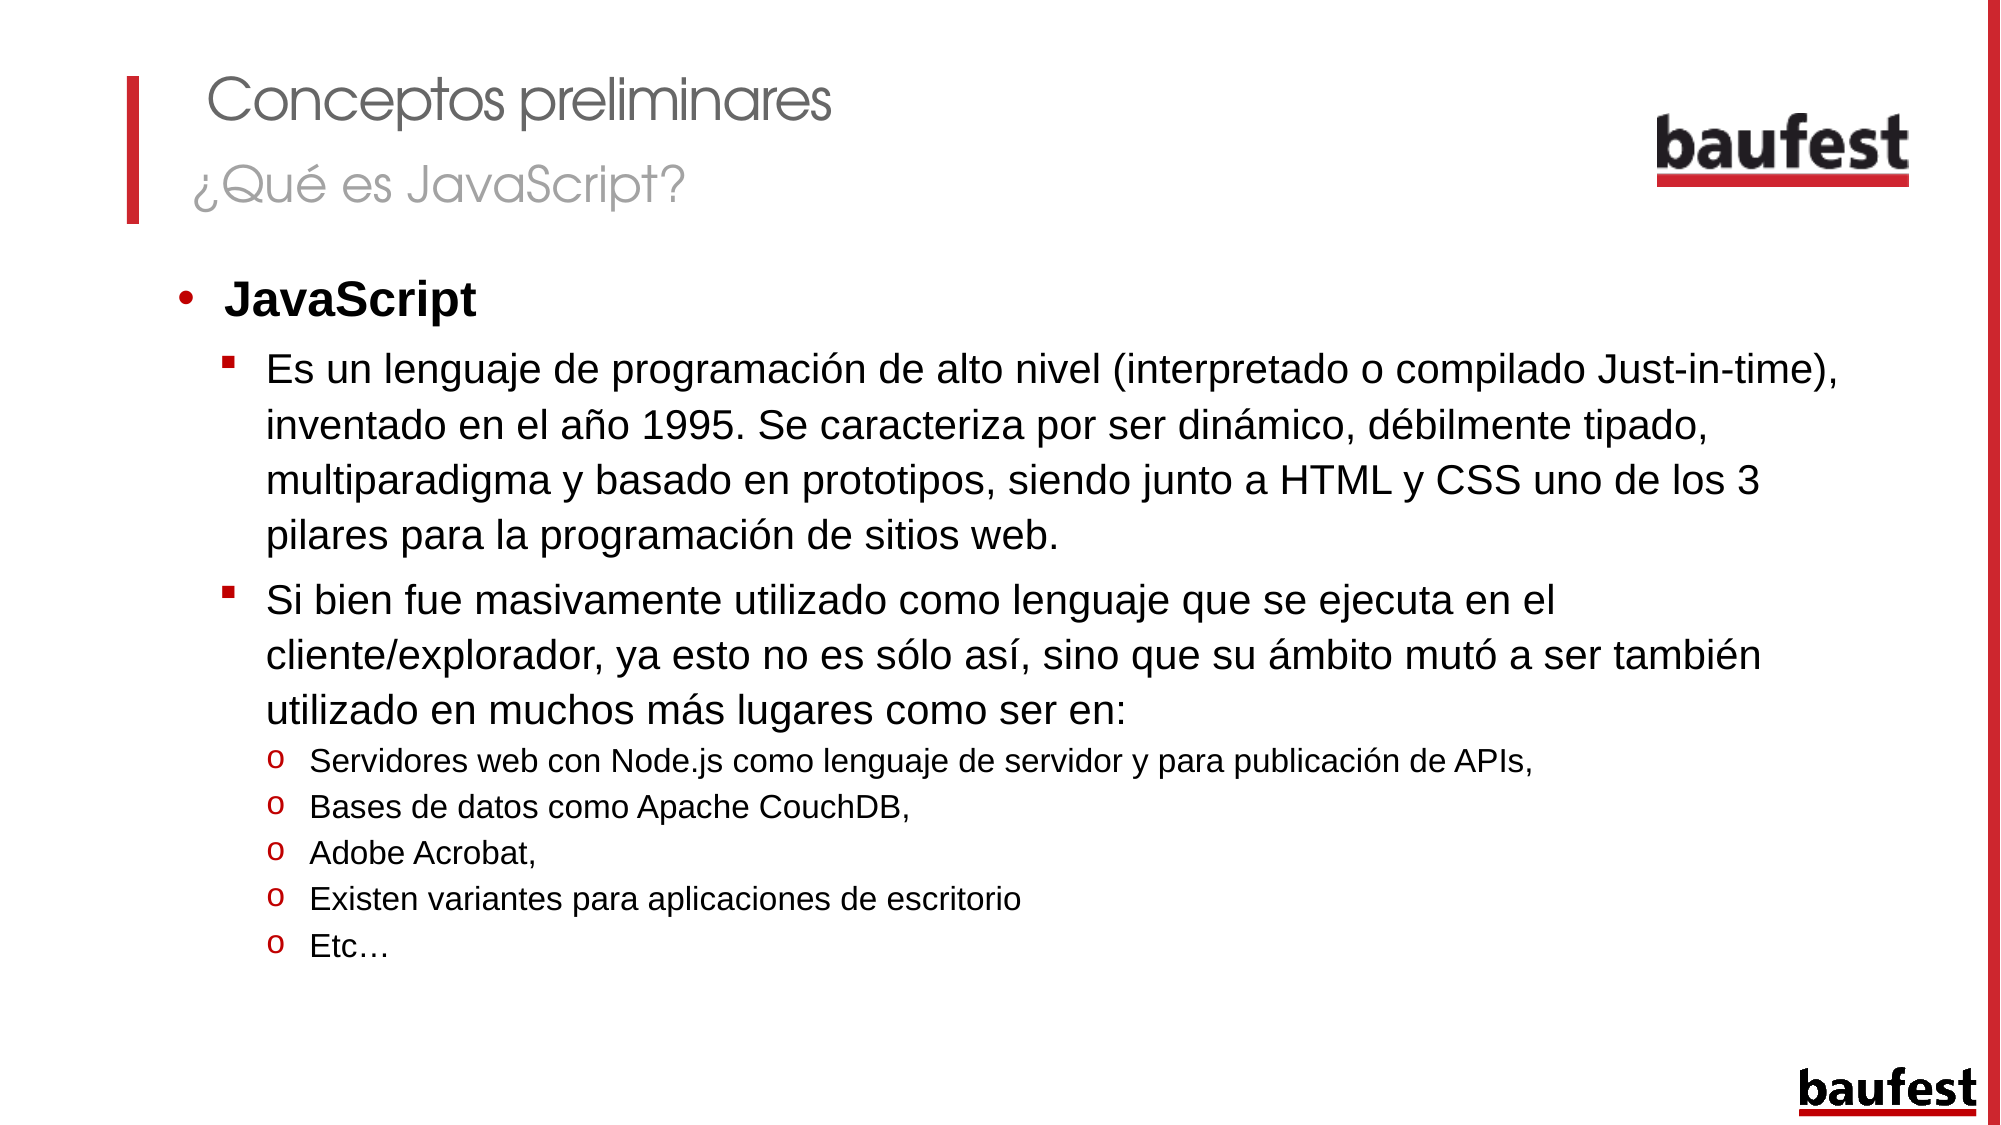

# Conceptos preliminares
¿Qué es JavaScript?
JavaScript
Es un lenguaje de programación de alto nivel (interpretado o compilado Just-in-time), inventado en el año 1995. Se caracteriza por ser dinámico, débilmente tipado, multiparadigma y basado en prototipos, siendo junto a HTML y CSS uno de los 3 pilares para la programación de sitios web.
Si bien fue masivamente utilizado como lenguaje que se ejecuta en el cliente/explorador, ya esto no es sólo así, sino que su ámbito mutó a ser también utilizado en muchos más lugares como ser en:
Servidores web con Node.js como lenguaje de servidor y para publicación de APIs,
Bases de datos como Apache CouchDB,
Adobe Acrobat,
Existen variantes para aplicaciones de escritorio
Etc…